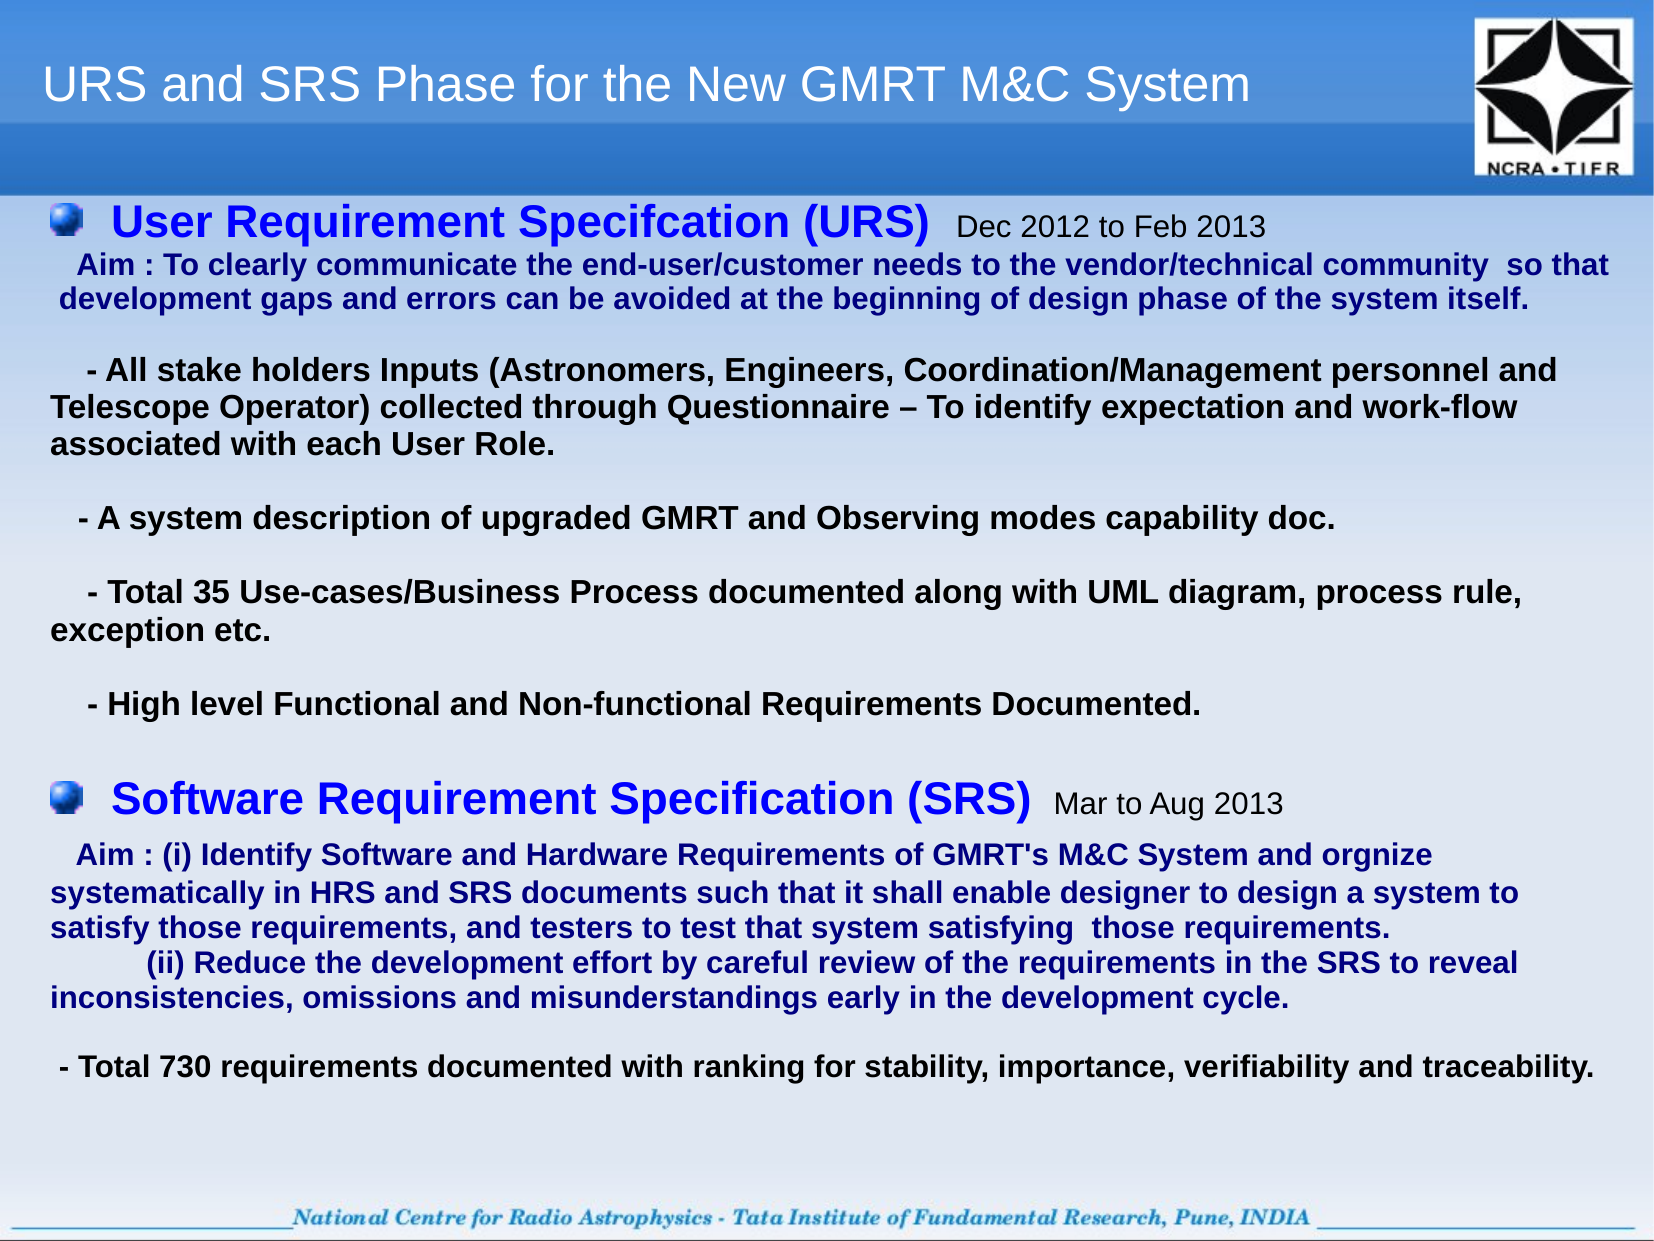

URS and SRS Phase for the New GMRT M&C System
  User Requirement Specifcation (URS)  Dec 2012 to Feb 2013
   Aim : To clearly communicate the end-user/customer needs to the vendor/technical community  so that  development gaps and errors can be avoided at the beginning of design phase of the system itself.

    - All stake holders Inputs (Astronomers, Engineers, Coordination/Management personnel and Telescope Operator) collected through Questionnaire – To identify expectation and work-flow associated with each User Role.

   - A system description of upgraded GMRT and Observing modes capability doc.

    - Total 35 Use-cases/Business Process documented along with UML diagram, process rule, exception etc.

    - High level Functional and Non-functional Requirements Documented.

  Software Requirement Specification (SRS)  Mar to Aug 2013
  Aim : (i) Identify Software and Hardware Requirements of GMRT's M&C System and orgnize systematically in HRS and SRS documents such that it shall enable designer to design a system to satisfy those requirements, and testers to test that system satisfying  those requirements.
           (ii) Reduce the development effort by careful review of the requirements in the SRS to reveal inconsistencies, omissions and misunderstandings early in the development cycle.

 - Total 730 requirements documented with ranking for stability, importance, verifiability and traceability.